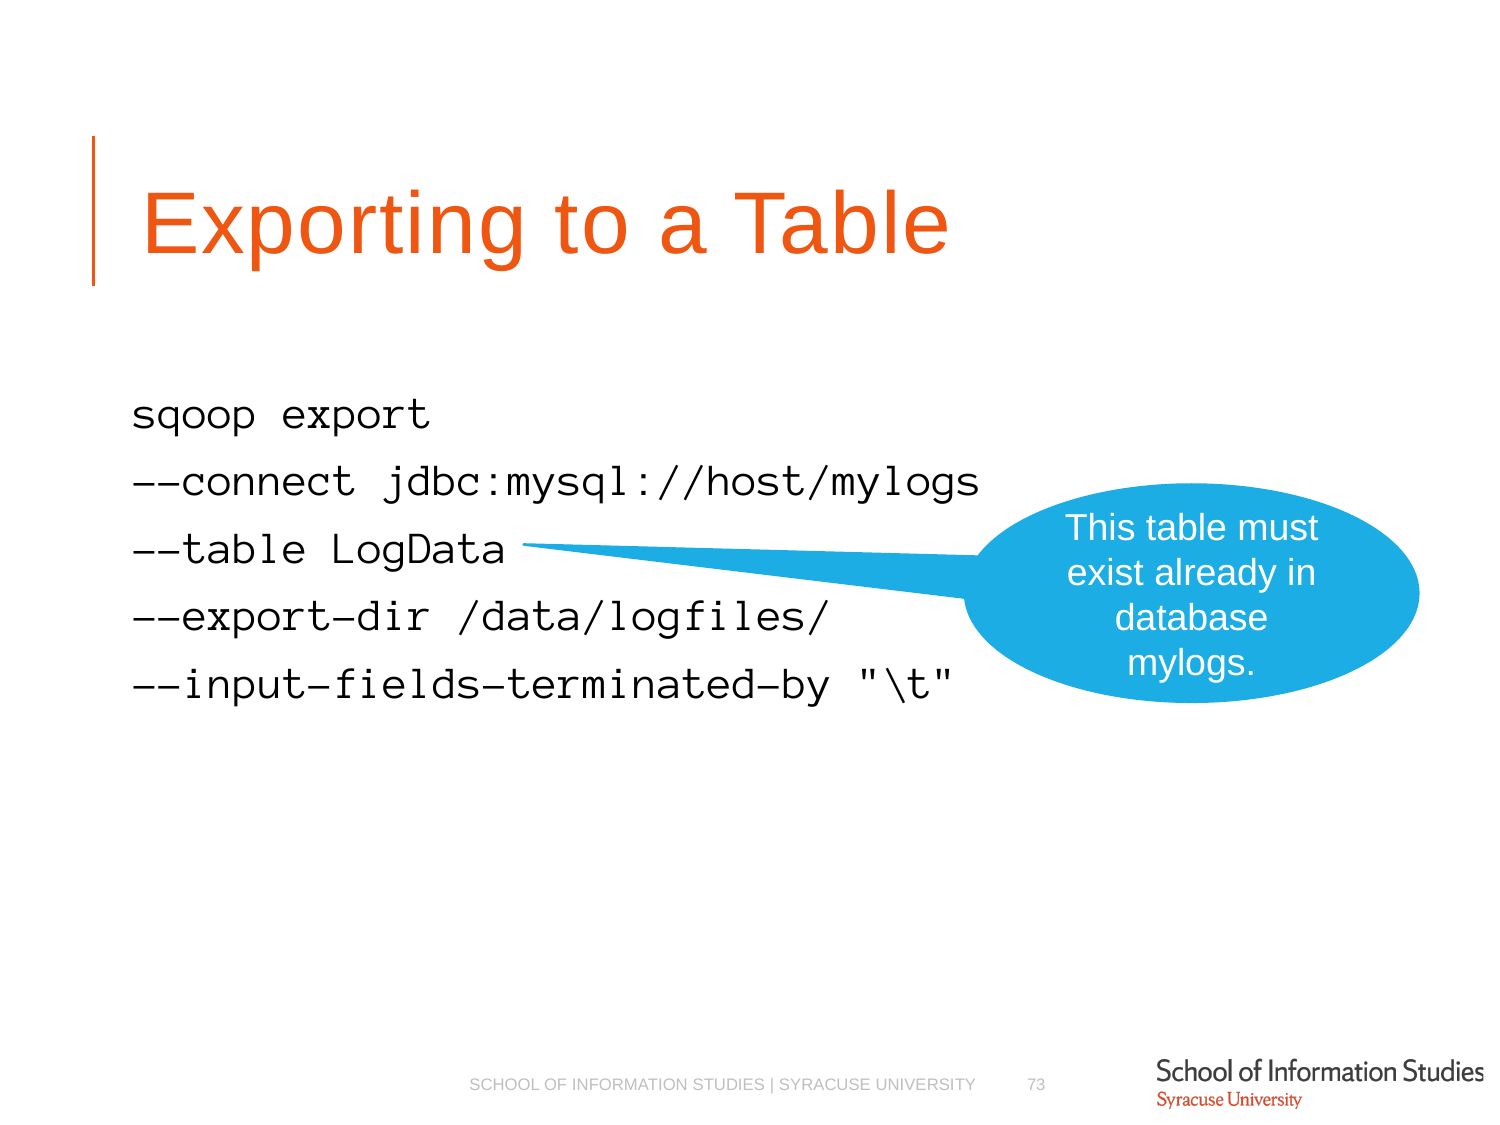

# Exporting to a Table
sqoop export
--connect jdbc:mysql://host/mylogs
--table LogData
--export-dir /data/logfiles/
--input-fields-terminated-by "\t"
This table must exist already in database mylogs.
School of Information Studies | Syracuse University
73